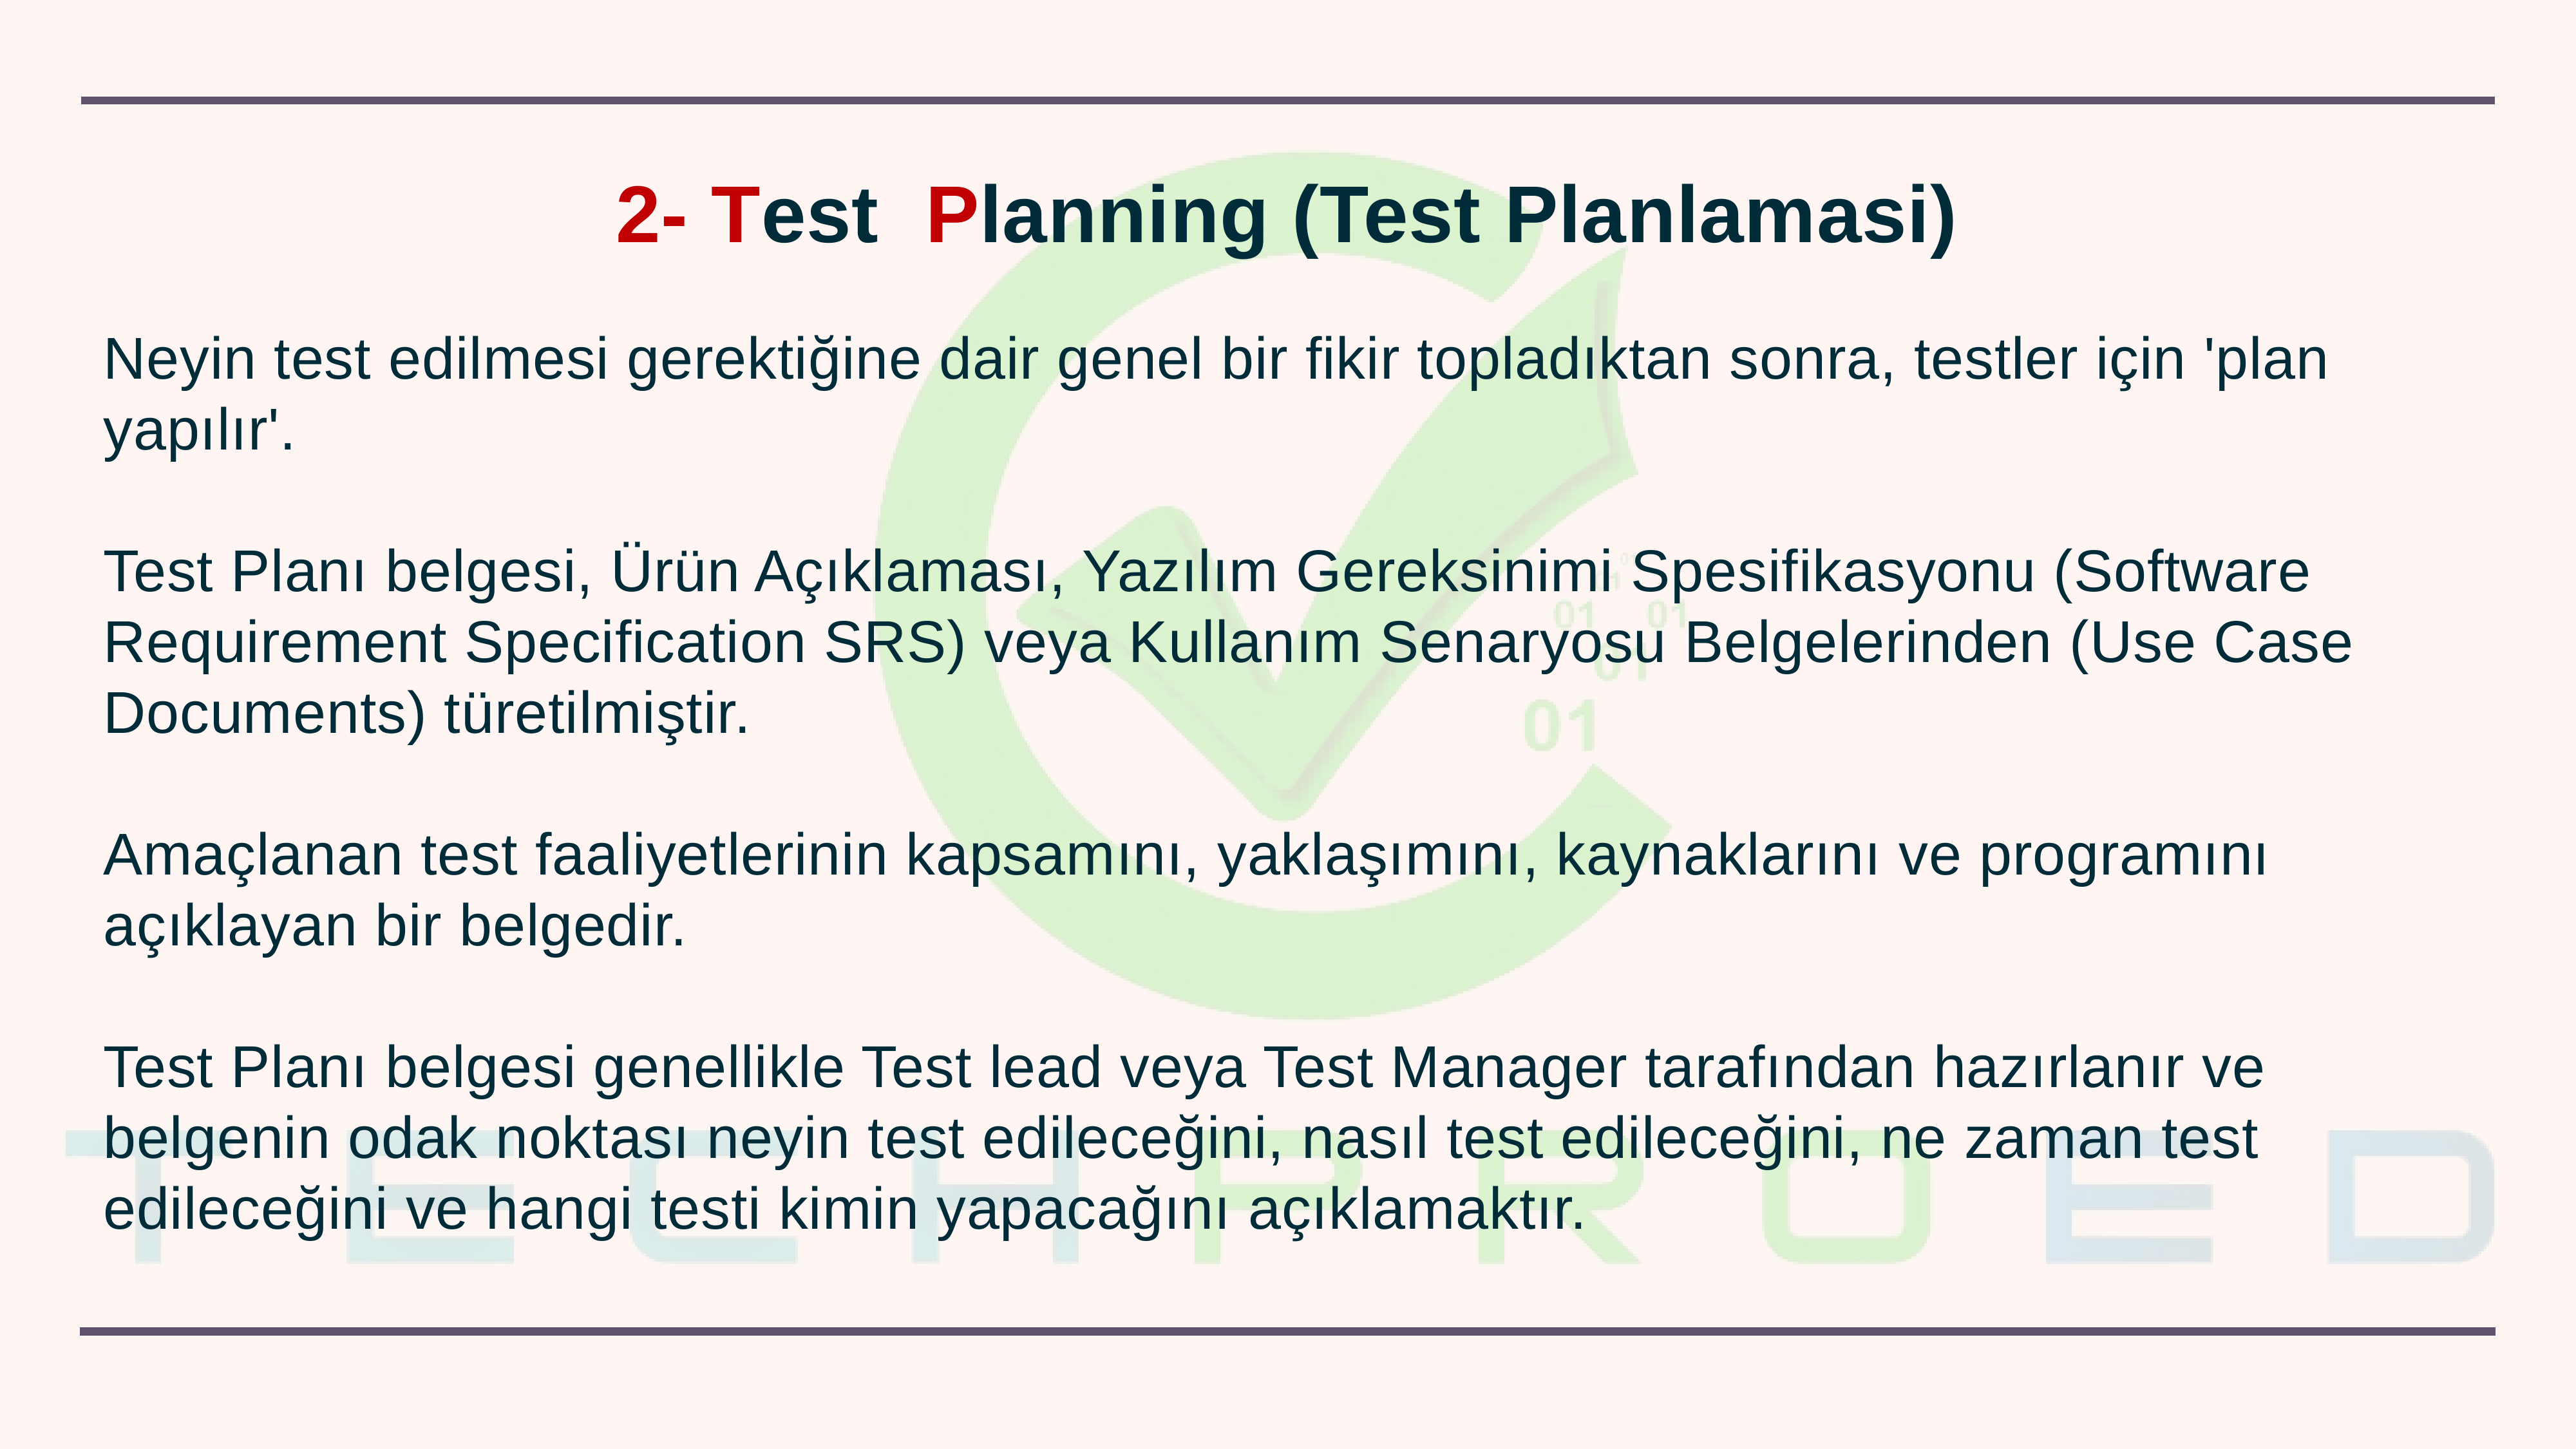

2- Test  Planning (Test Planlamasi)
Neyin test edilmesi gerektiğine dair genel bir fikir topladıktan sonra, testler için 'plan yapılır'.

Test Planı belgesi, Ürün Açıklaması, Yazılım Gereksinimi Spesifikasyonu (Software Requirement Specification SRS) veya Kullanım Senaryosu Belgelerinden (Use Case Documents) türetilmiştir.

Amaçlanan test faaliyetlerinin kapsamını, yaklaşımını, kaynaklarını ve programını açıklayan bir belgedir.

Test Planı belgesi genellikle Test lead veya Test Manager tarafından hazırlanır ve belgenin odak noktası neyin test edileceğini, nasıl test edileceğini, ne zaman test edileceğini ve hangi testi kimin yapacağını açıklamaktır.